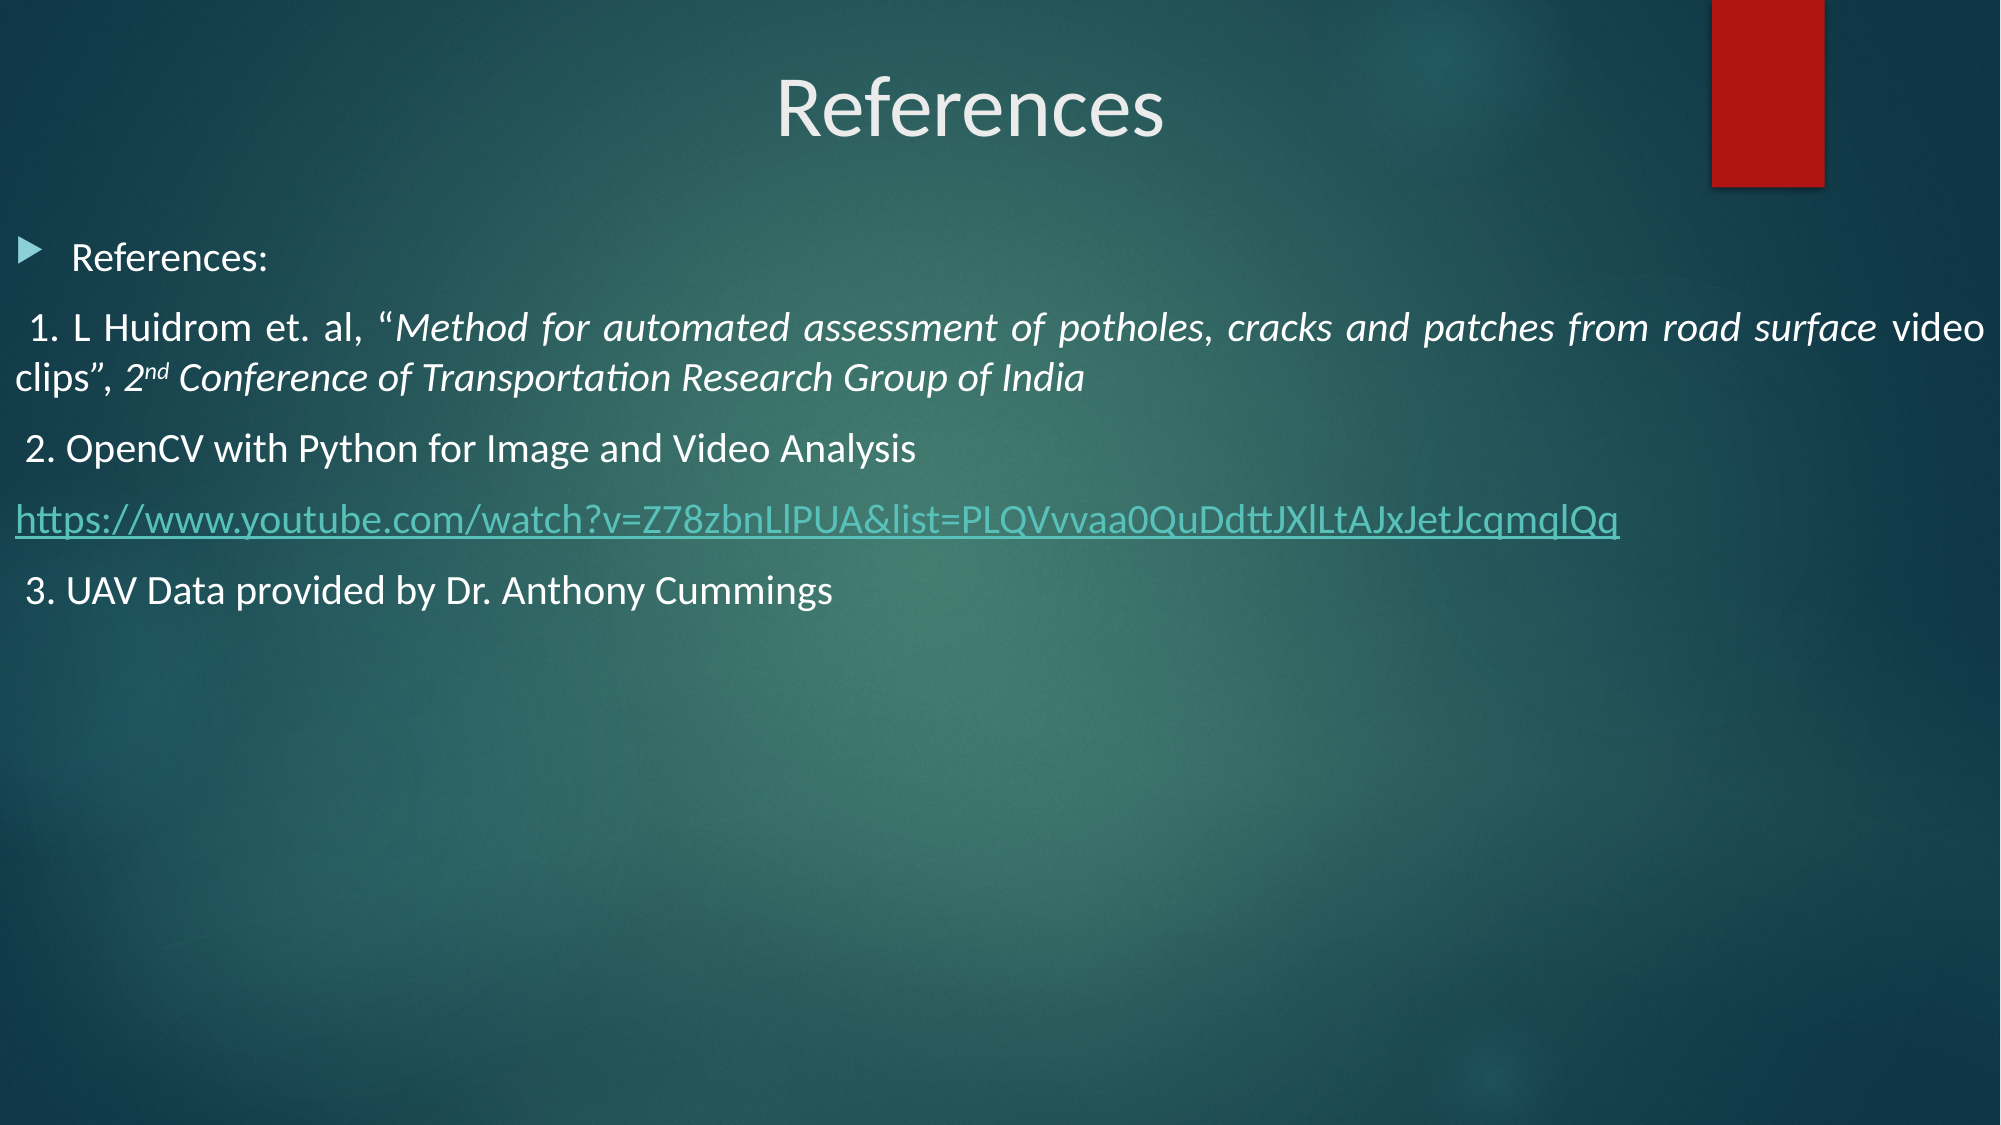

# References
References:
 1. L Huidrom et. al, “Method for automated assessment of potholes, cracks and patches from road surface video clips”, 2nd Conference of Transportation Research Group of India
 2. OpenCV with Python for Image and Video Analysis
https://www.youtube.com/watch?v=Z78zbnLlPUA&list=PLQVvvaa0QuDdttJXlLtAJxJetJcqmqlQq
 3. UAV Data provided by Dr. Anthony Cummings